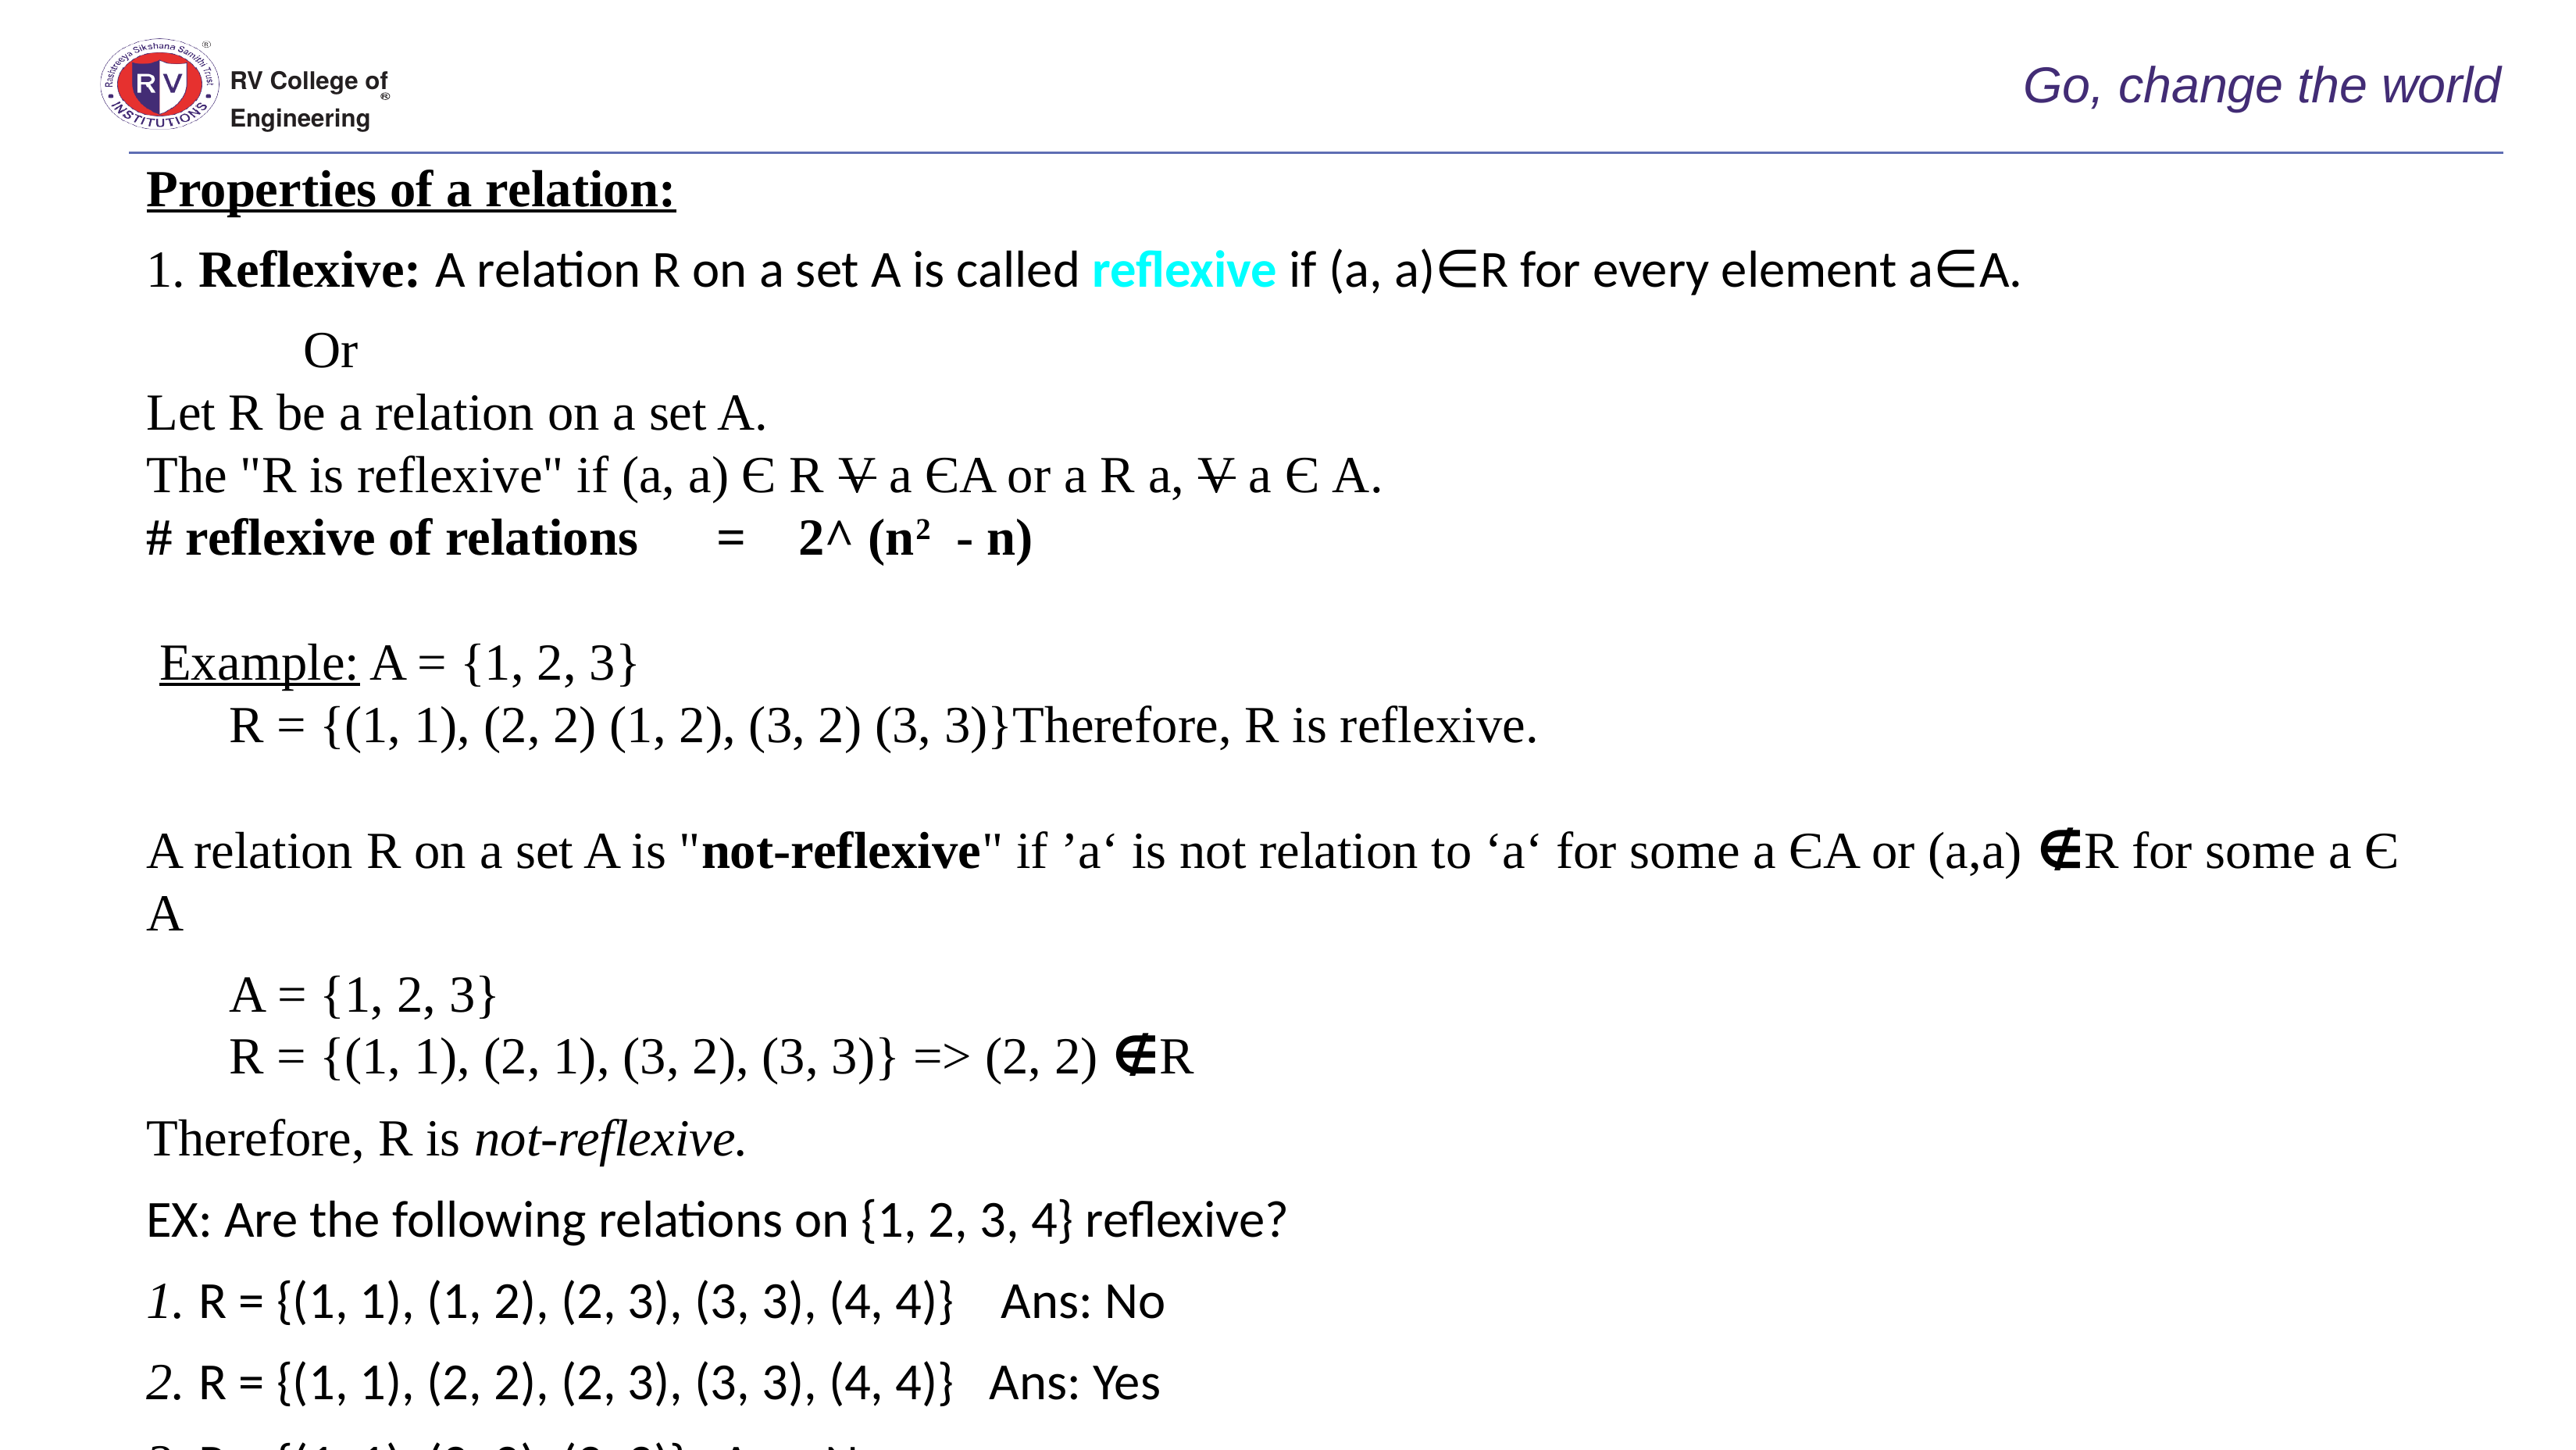

Go, change the world
RV College of
Engineering

Properties of a relation:
1. Reflexive: A relation R on a set A is called reflexive if (a, a)∈R for every element a∈A.
            Or
Let R be a relation on a set A.
The "R is reflexive" if (a, a) Є R V a ЄA or a R a, V a Є A.
# reflexive of relations      =    2^ (n2  - n)

 Example: A = {1, 2, 3}
R = {(1, 1), (2, 2) (1, 2), (3, 2) (3, 3)}Therefore, R is reflexive.

A relation R on a set A is "not-reflexive" if ’a‘ is not relation to ‘a‘ for some a ЄA or (a,a) ∉R for some a Є A
A = {1, 2, 3}
R = {(1, 1), (2, 1), (3, 2), (3, 3)} => (2, 2) ∉R
Therefore, R is not-reflexive.
EX: Are the following relations on {1, 2, 3, 4} reflexive?
1. R = {(1, 1), (1, 2), (2, 3), (3, 3), (4, 4)}    Ans: No
2. R = {(1, 1), (2, 2), (2, 3), (3, 3), (4, 4)}   Ans: Yes
3. R = {(1, 1), (2, 2), (3, 3)}   Ans: No